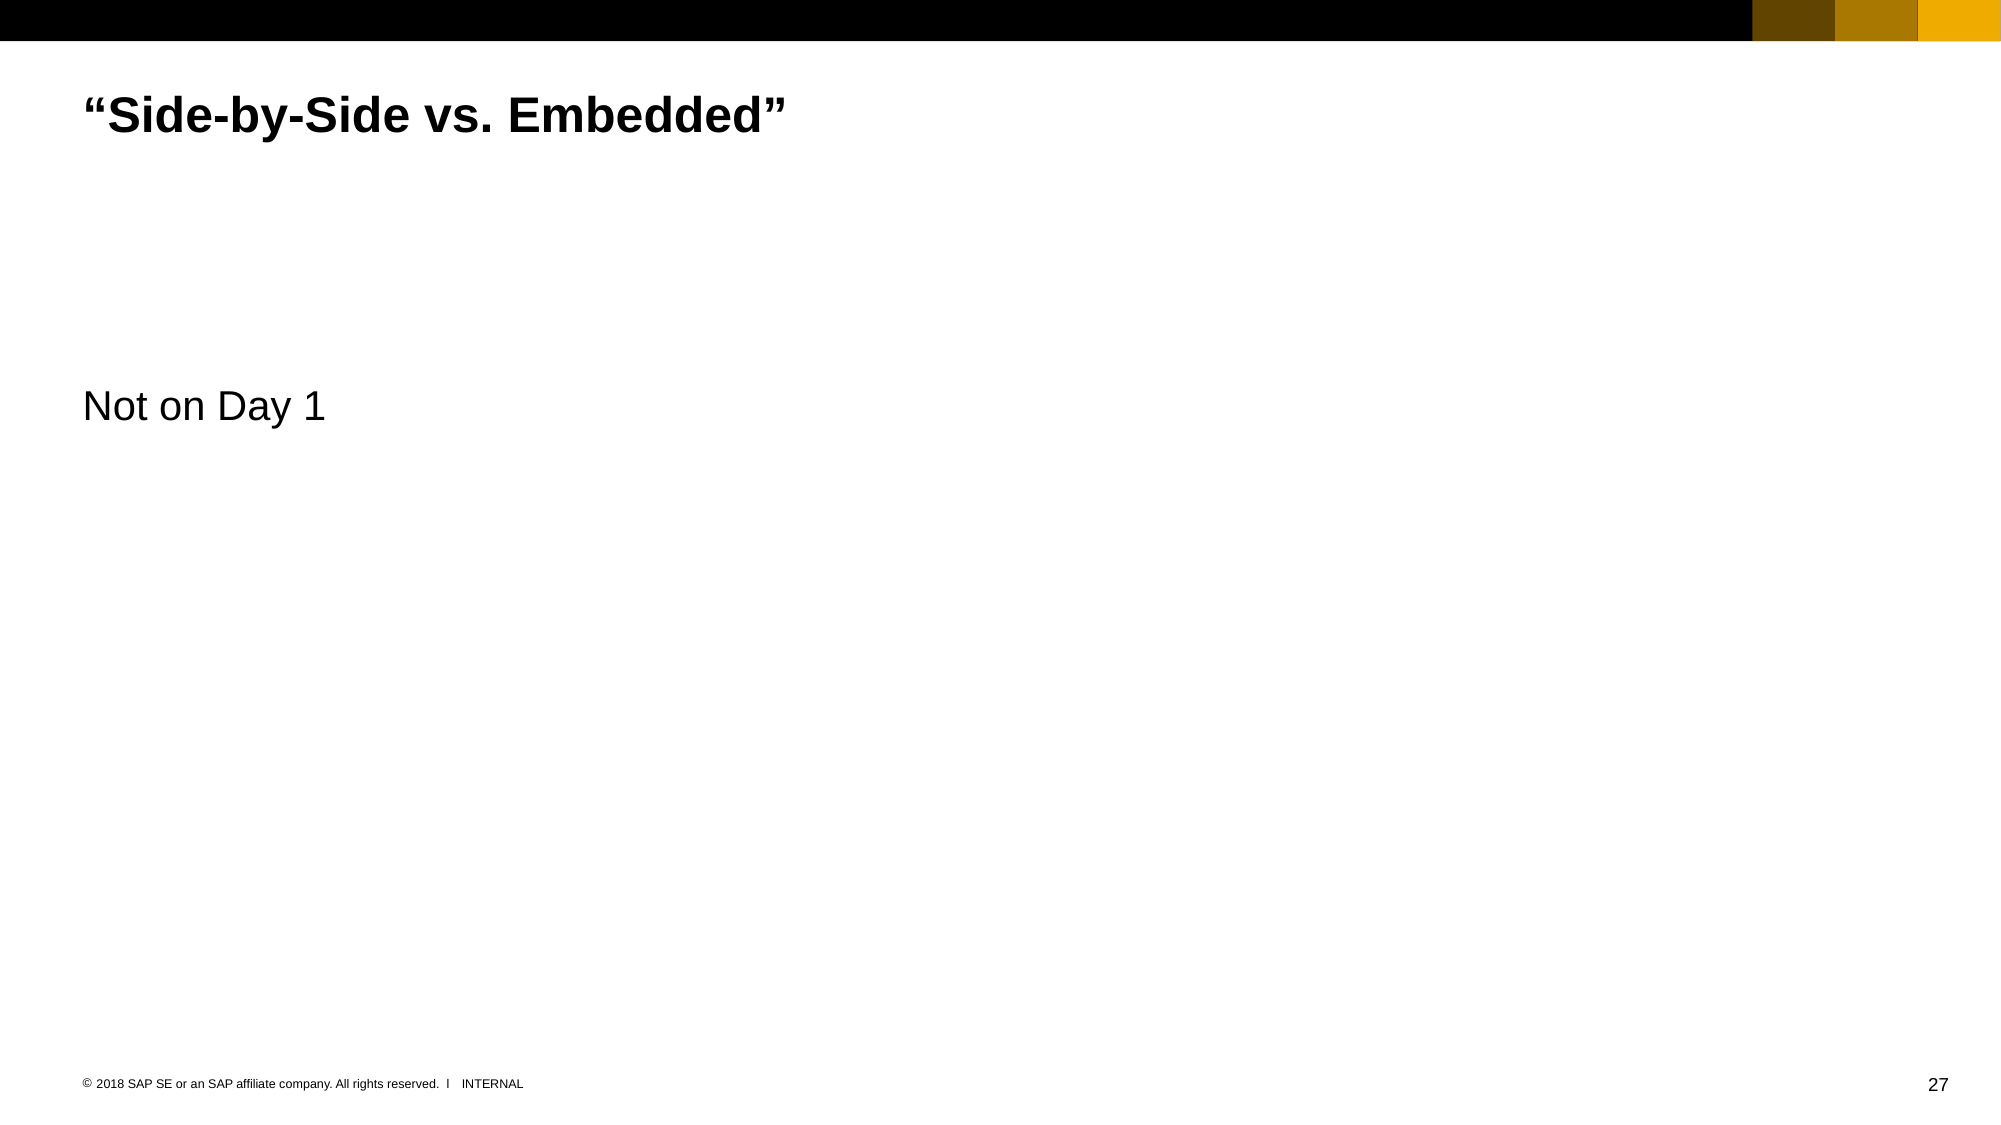

# “Side-by-Side vs. Embedded”

Not on Day 1